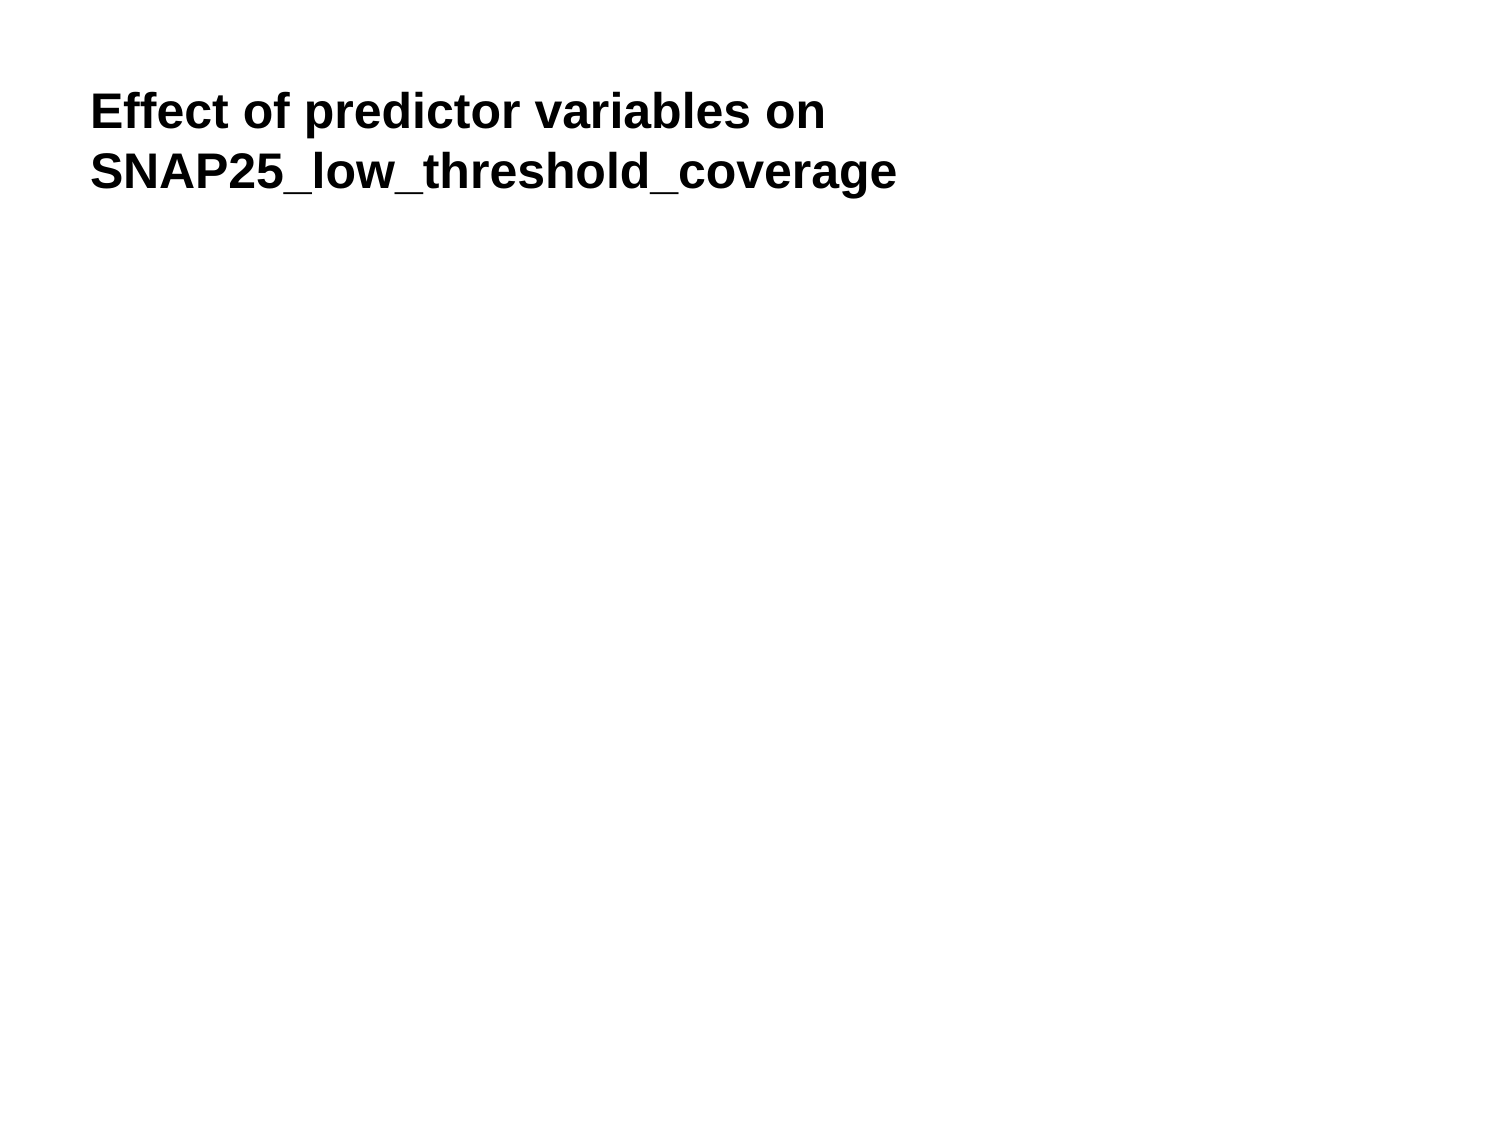

# Effect of predictor variables on SNAP25_low_threshold_coverage